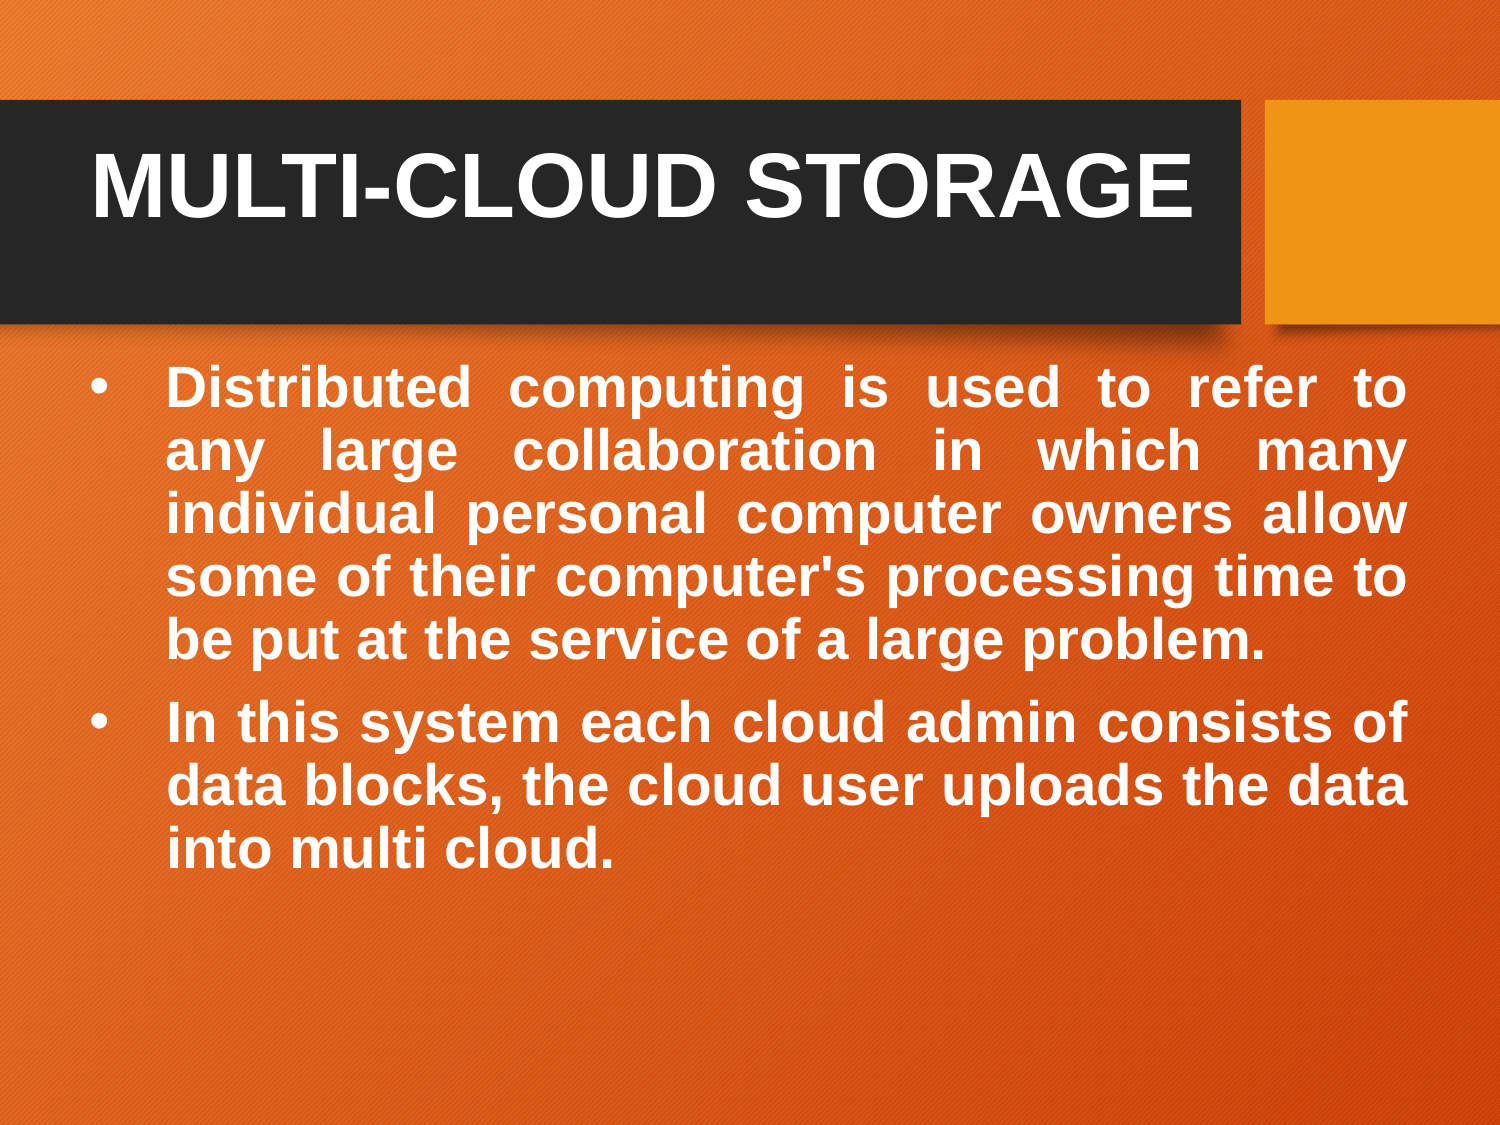

# MULTI-CLOUD STORAGE
Distributed computing is used to refer to any large collaboration in which many individual personal computer owners allow some of their computer's processing time to be put at the service of a large problem.
In this system each cloud admin consists of data blocks, the cloud user uploads the data into multi cloud.